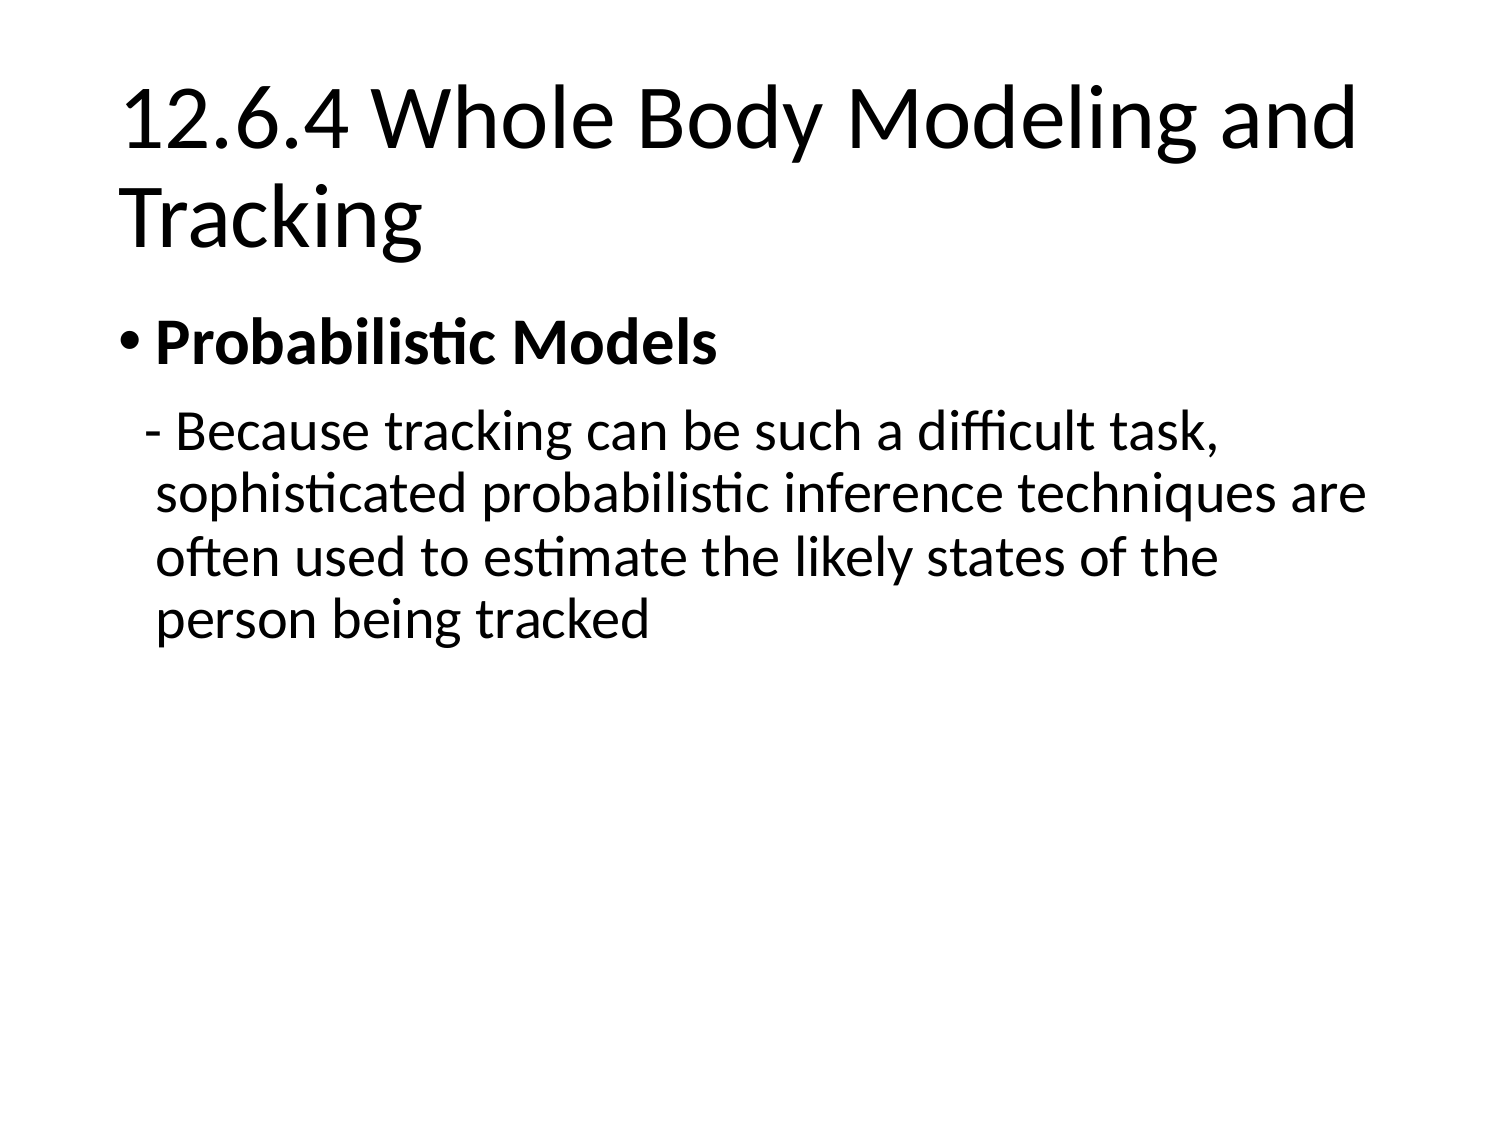

# 12.6.4 Whole Body Modeling and Tracking
Probabilistic Models
  - Because tracking can be such a difficult task, sophisticated probabilistic inference techniques are often used to estimate the likely states of the person being tracked